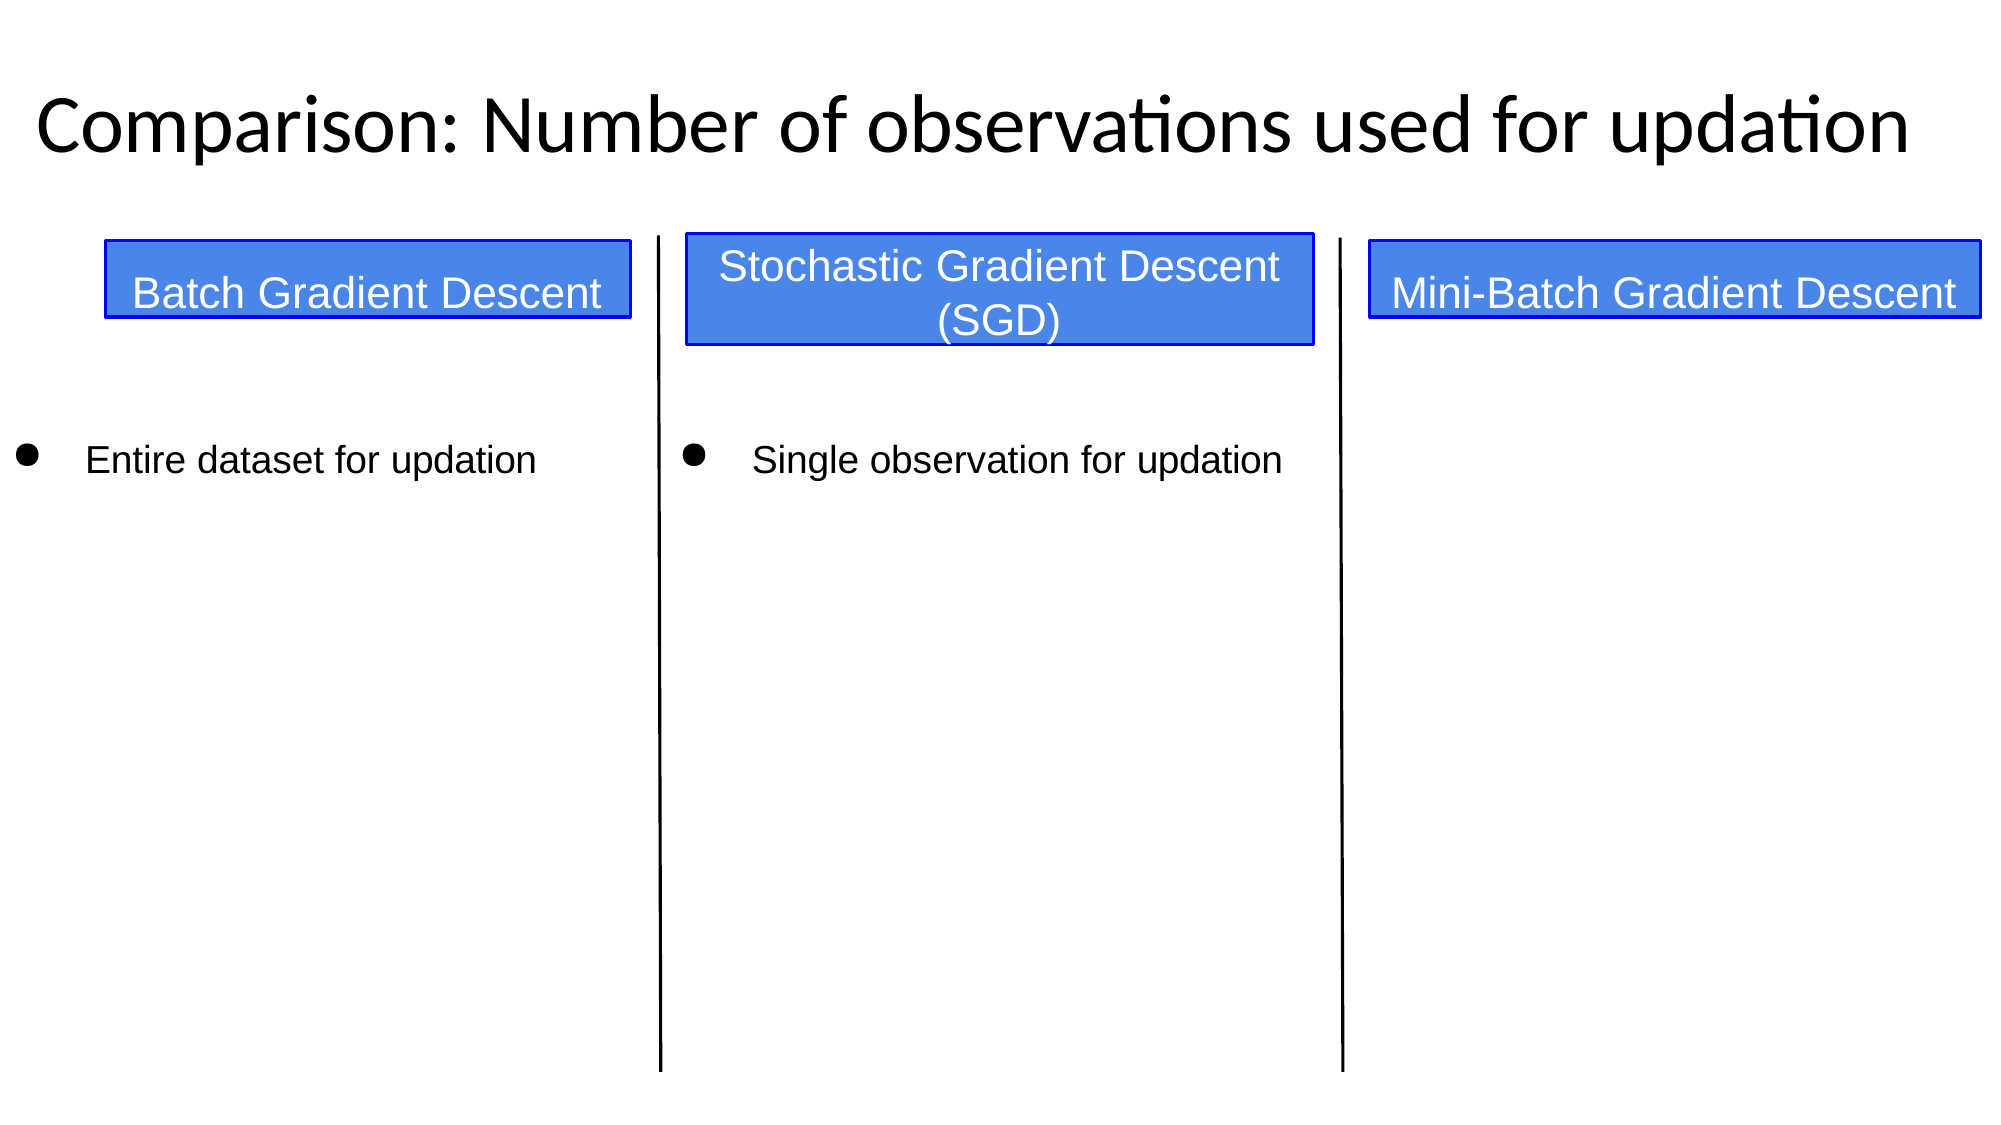

# Comparison: Number of observations used for updation
Stochastic Gradient Descent (SGD)

Batch Gradient Descent
Mini-Batch Gradient Descent
Entire dataset for updation
Single observation for updation